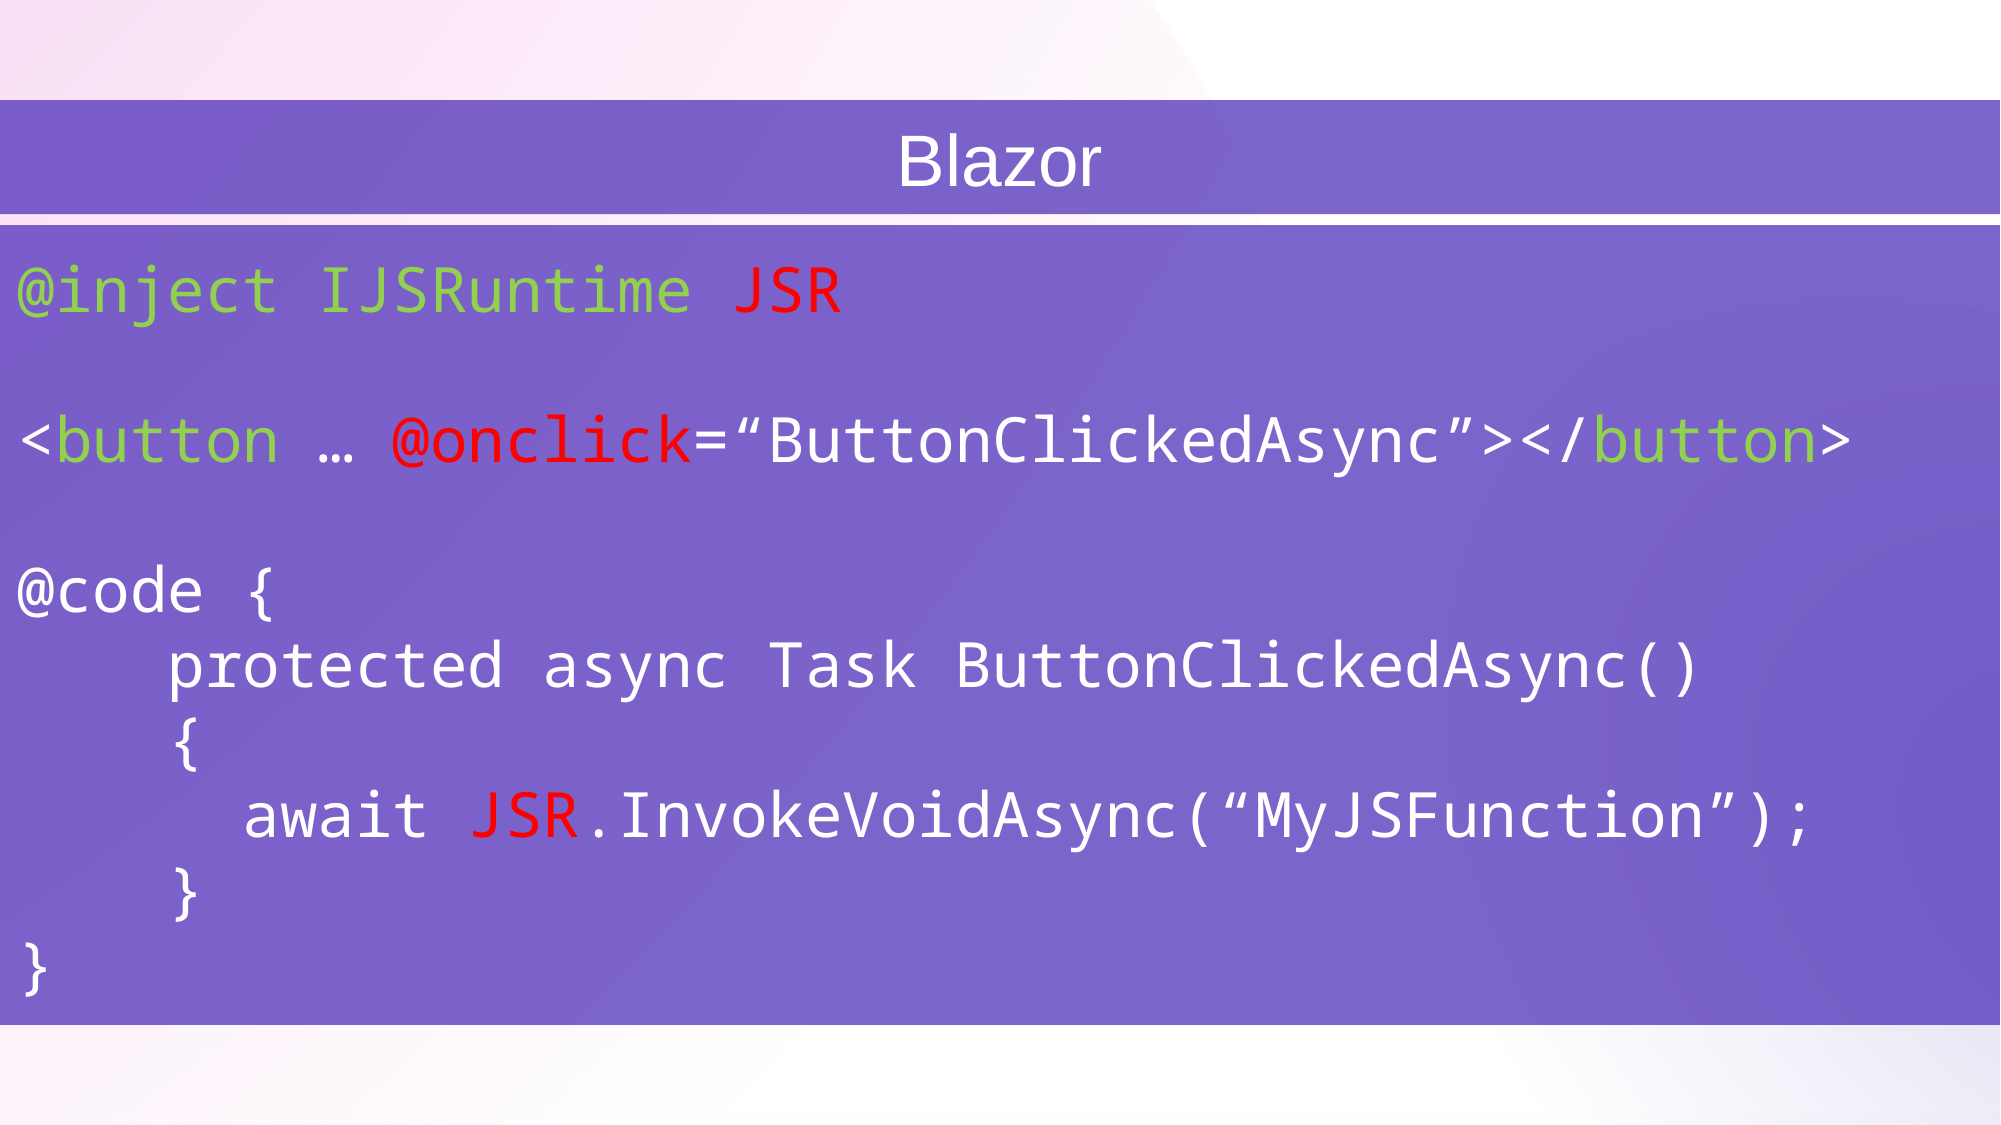

Blazor
@inject IJSRuntime JSR

<button … @onclick=“ButtonClickedAsync”></button>

@code {
    protected async Task ButtonClickedAsync()
    {
      await JSR.InvokeVoidAsync(“MyJSFunction”);
    }
}